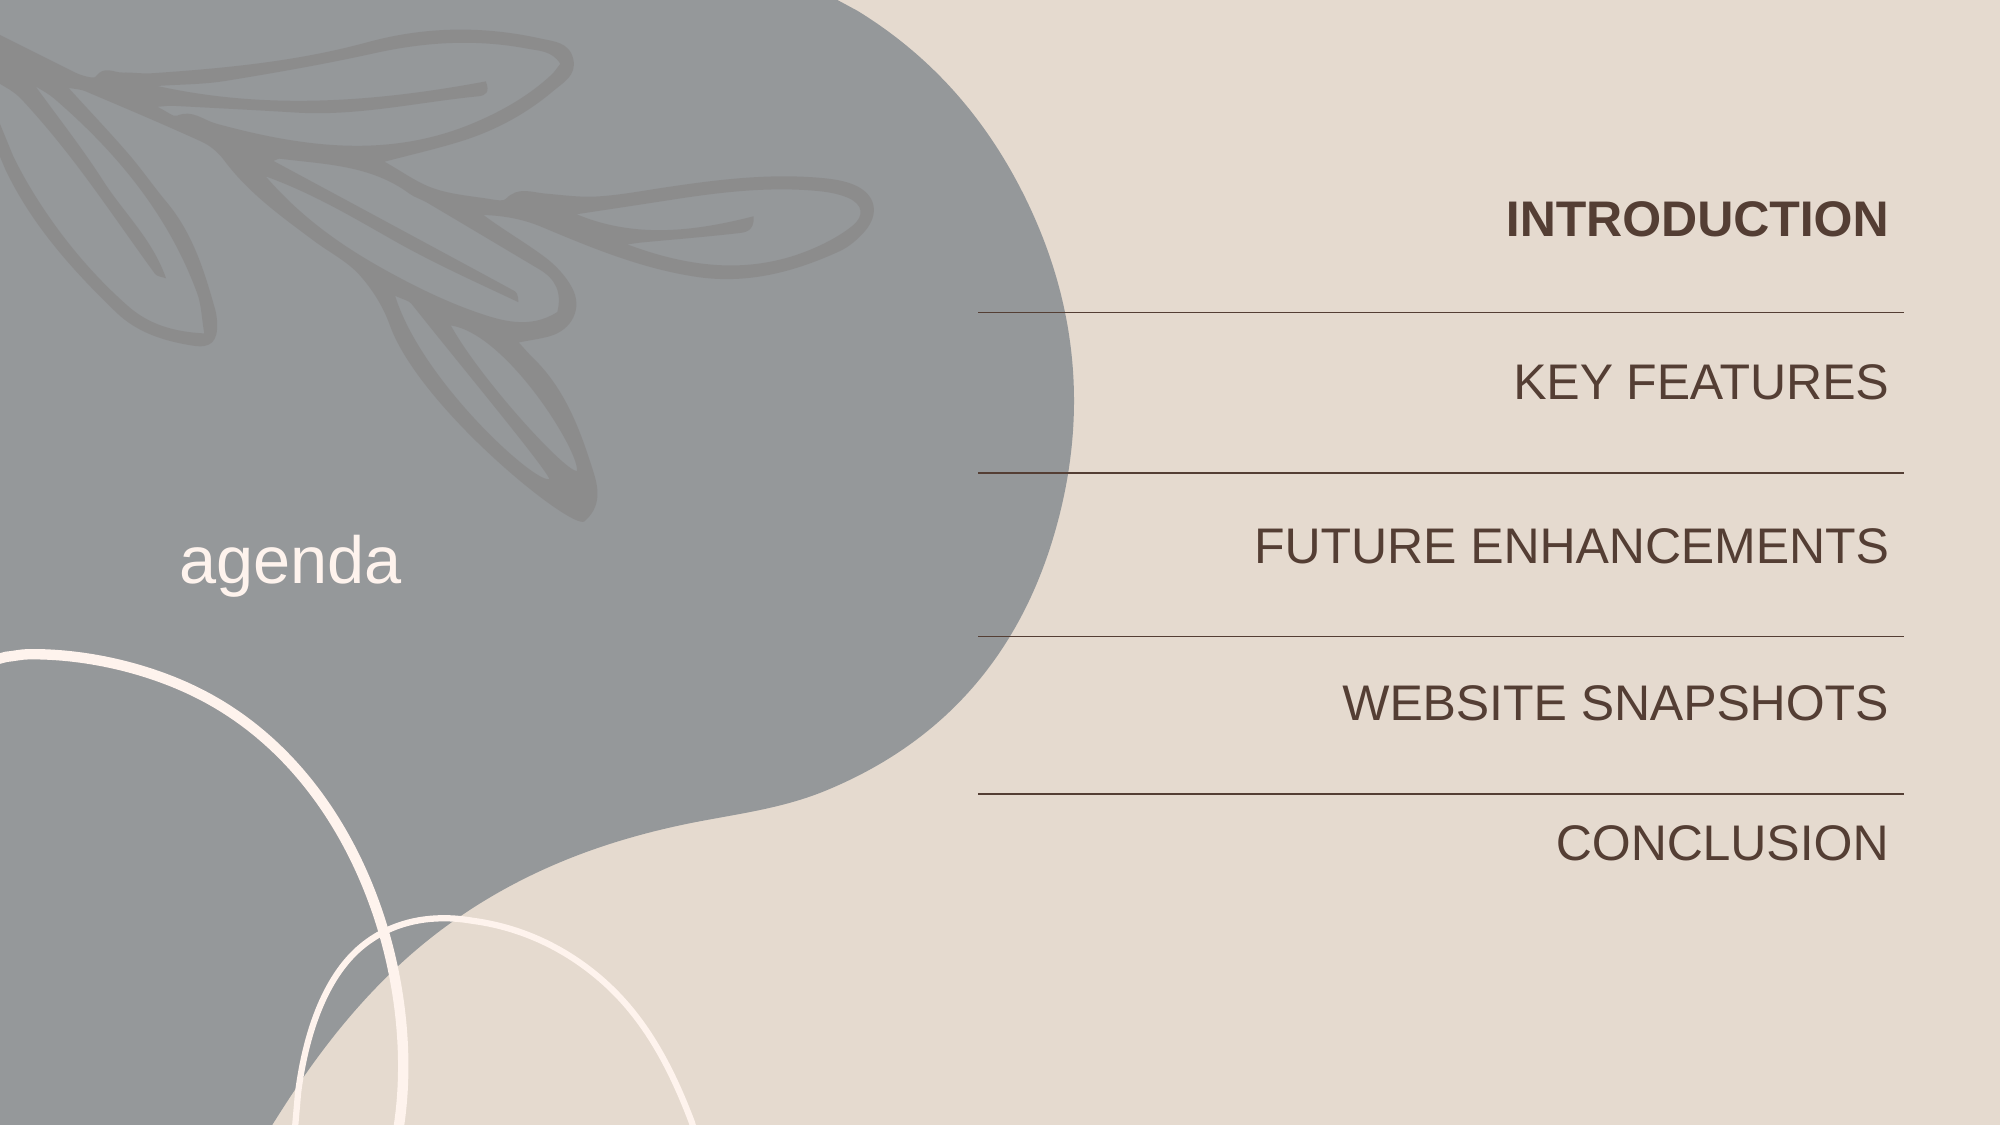

# agenda
| INTRODUCTION |
| --- |
| KEY FEATURES |
| FUTURE ENHANCEMENTS |
| WEBSITE SNAPSHOTS |
| CONCLUSION |